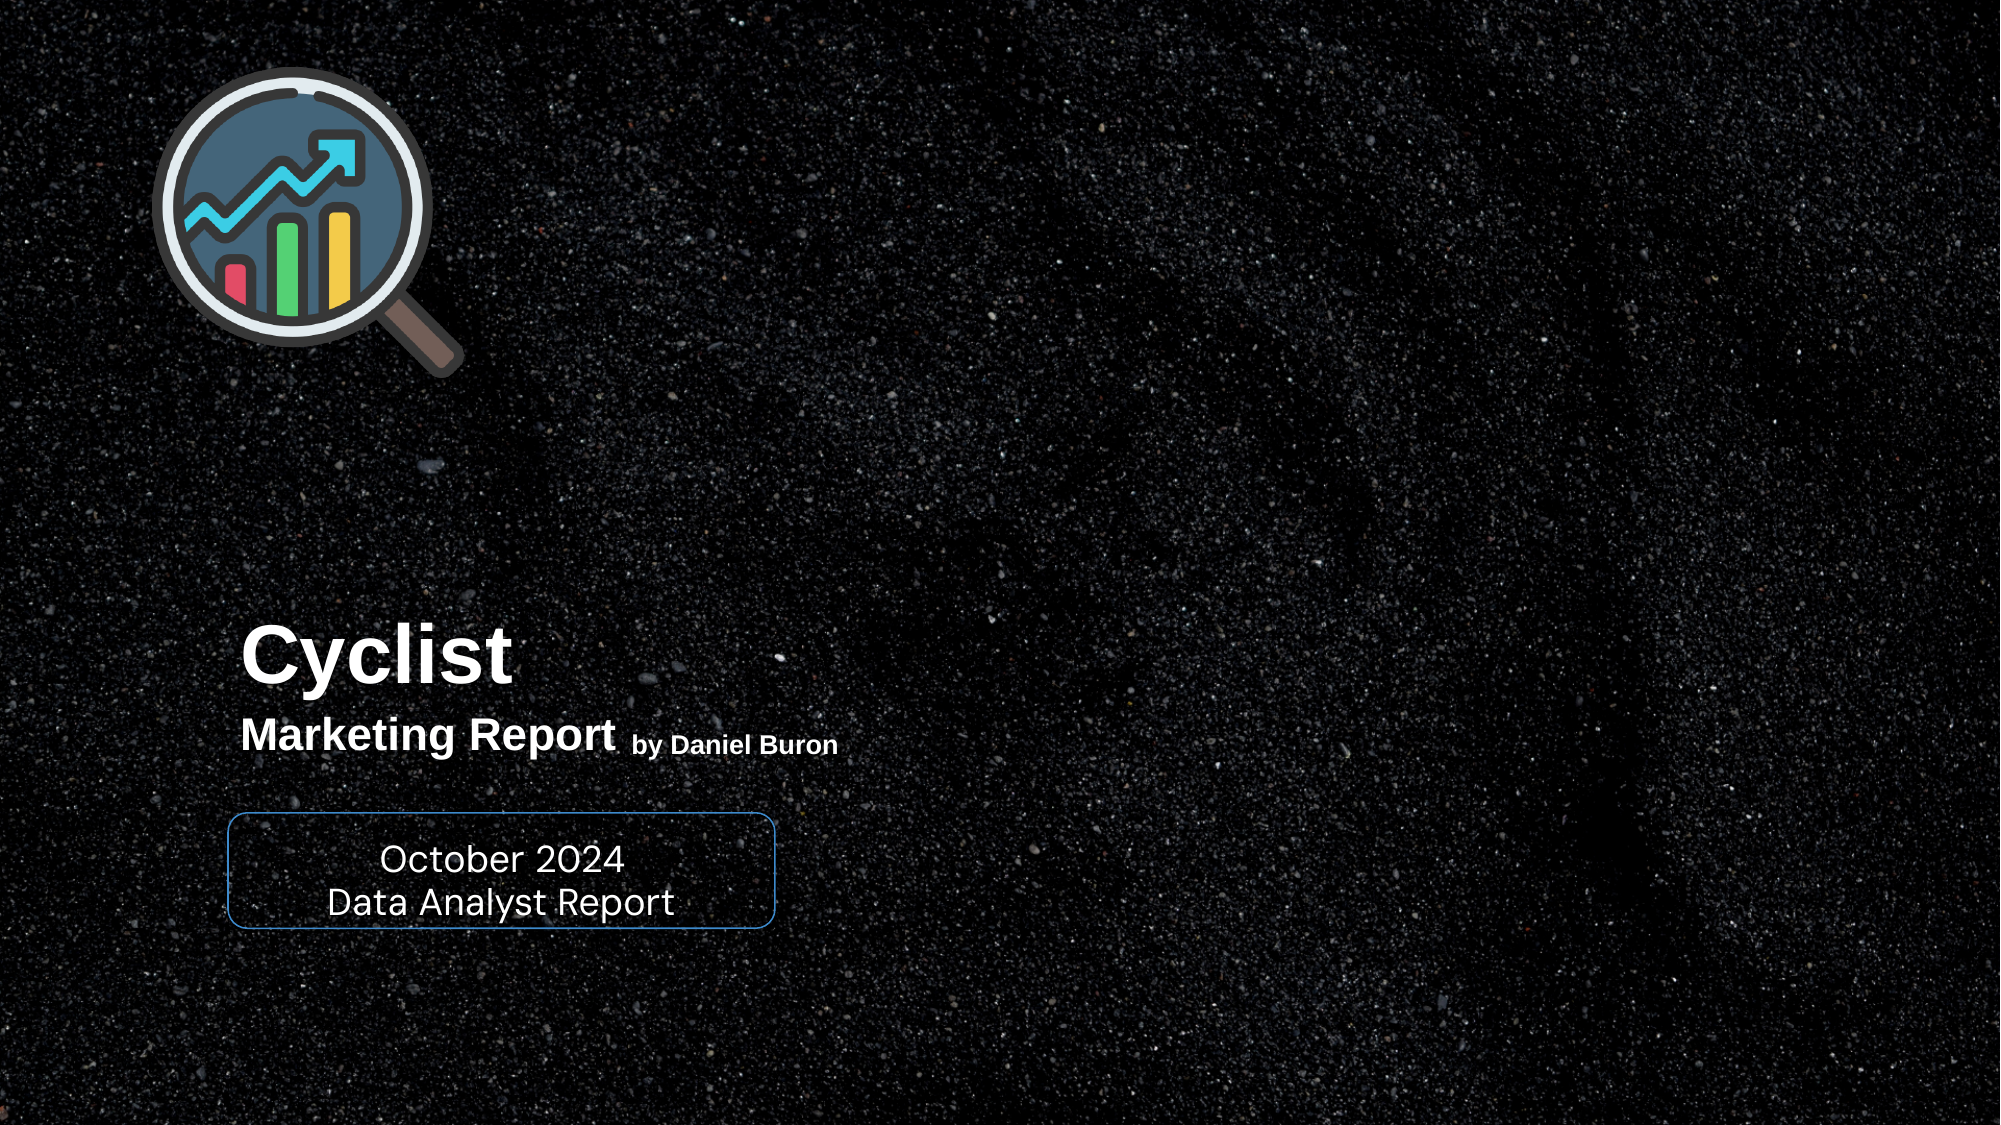

# Cyclist
Marketing Report
by Daniel Buron
October 2024